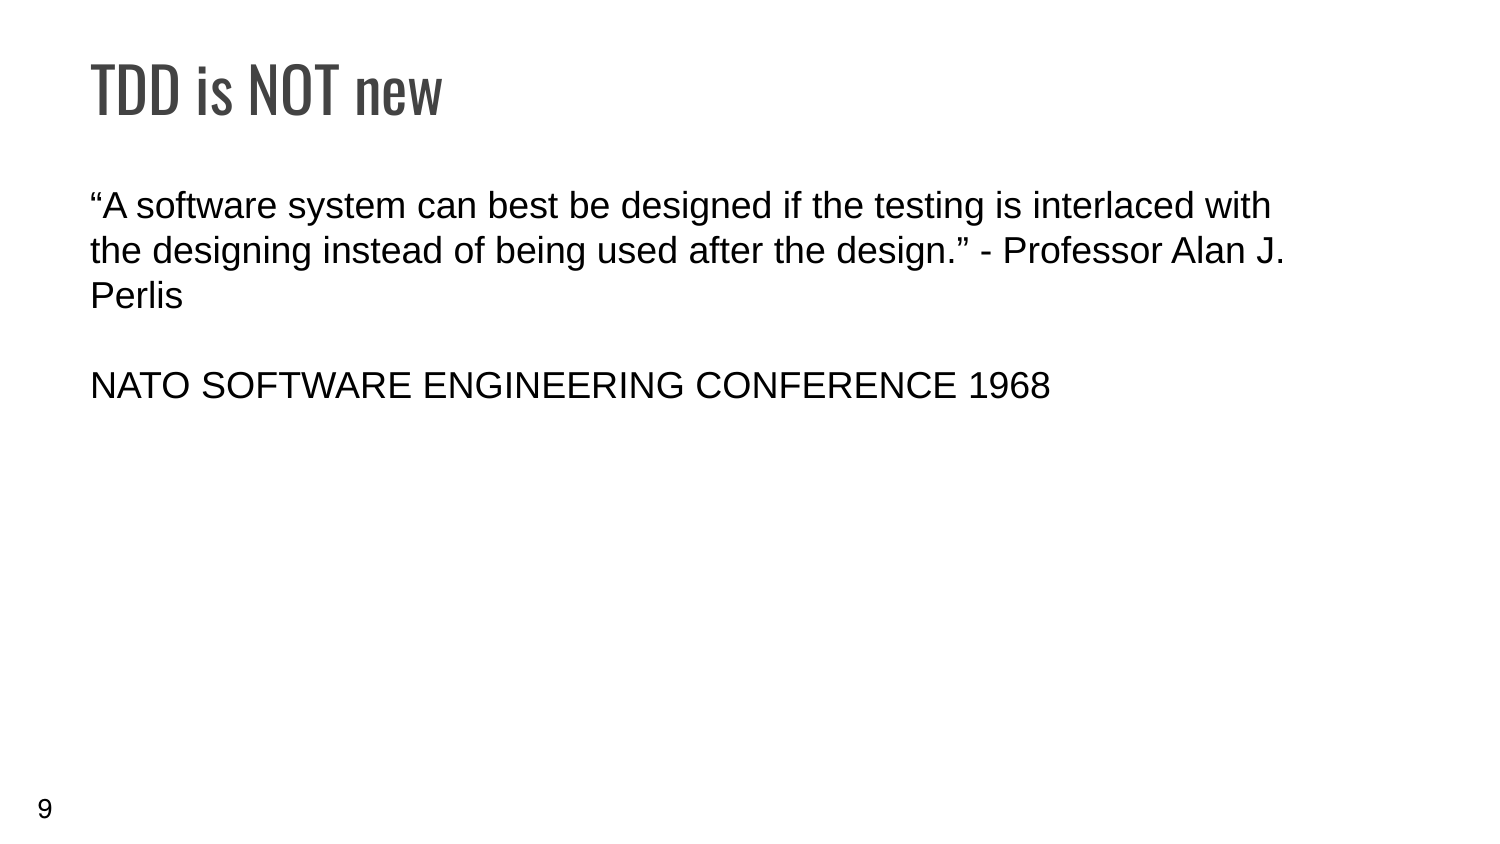

# TDD is NOT new
“A software system can best be designed if the testing is interlaced with the designing instead of being used after the design.” - Professor Alan J. Perlis

NATO SOFTWARE ENGINEERING CONFERENCE 1968

9